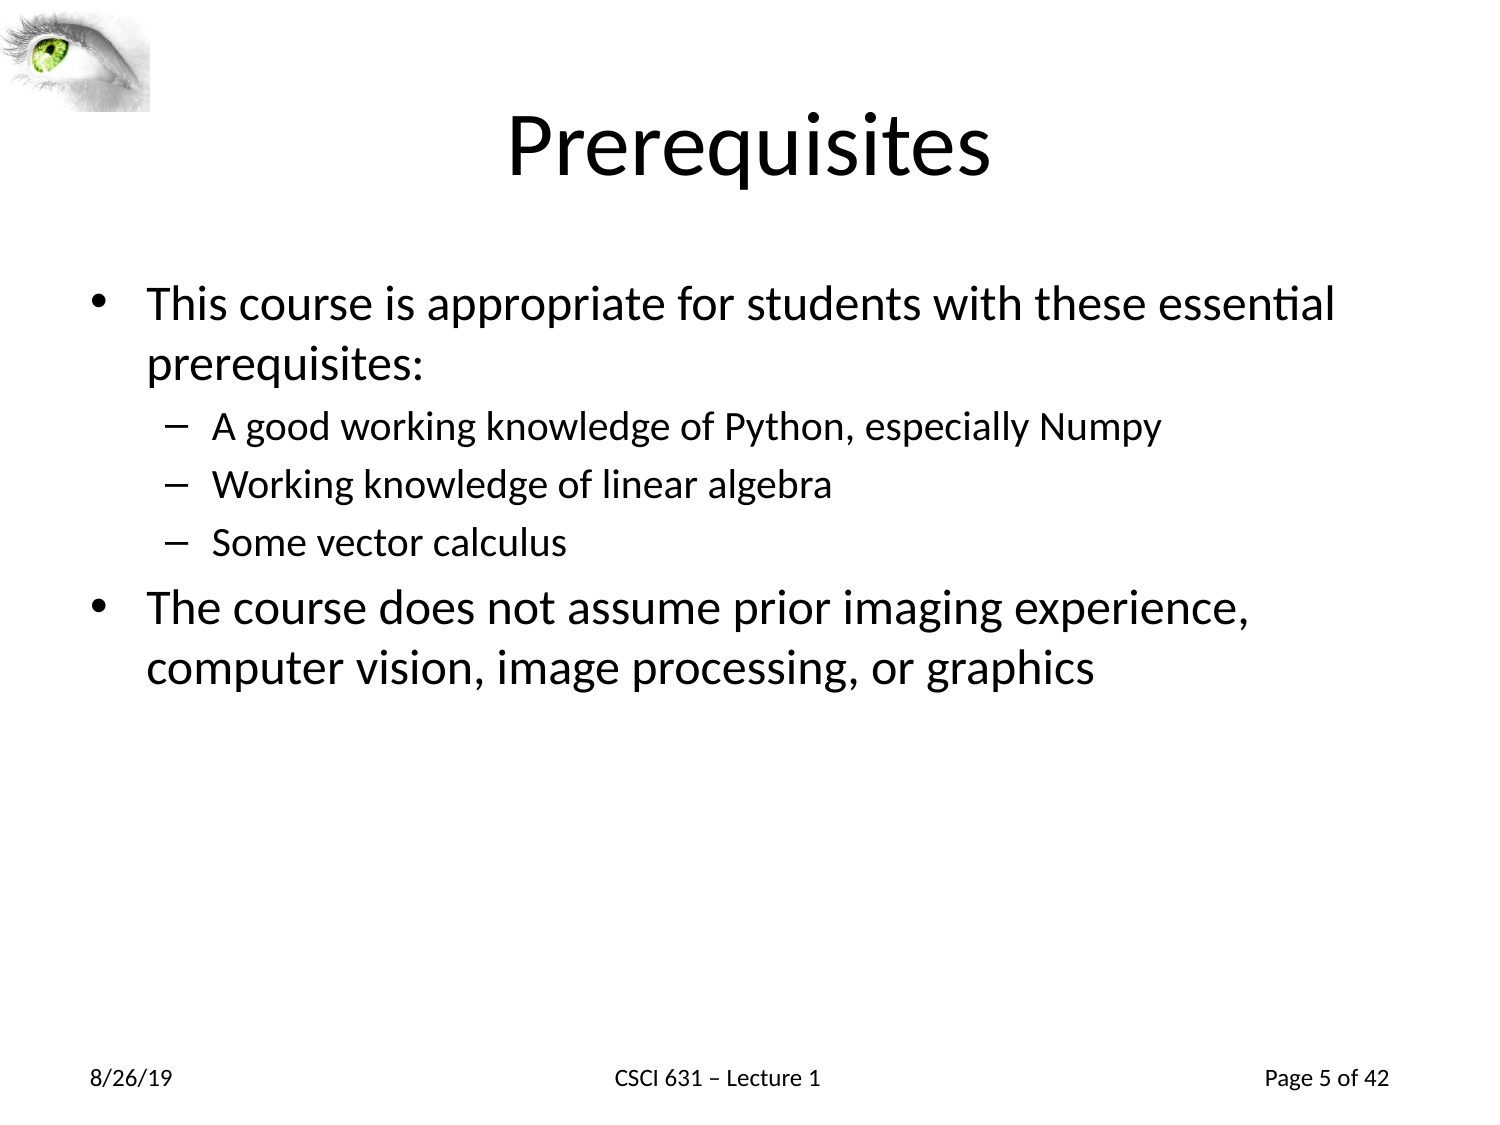

# Prerequisites
This course is appropriate for students with these essential prerequisites:
A good working knowledge of Python, especially Numpy
Working knowledge of linear algebra
Some vector calculus
The course does not assume prior imaging experience, computer vision, image processing, or graphics